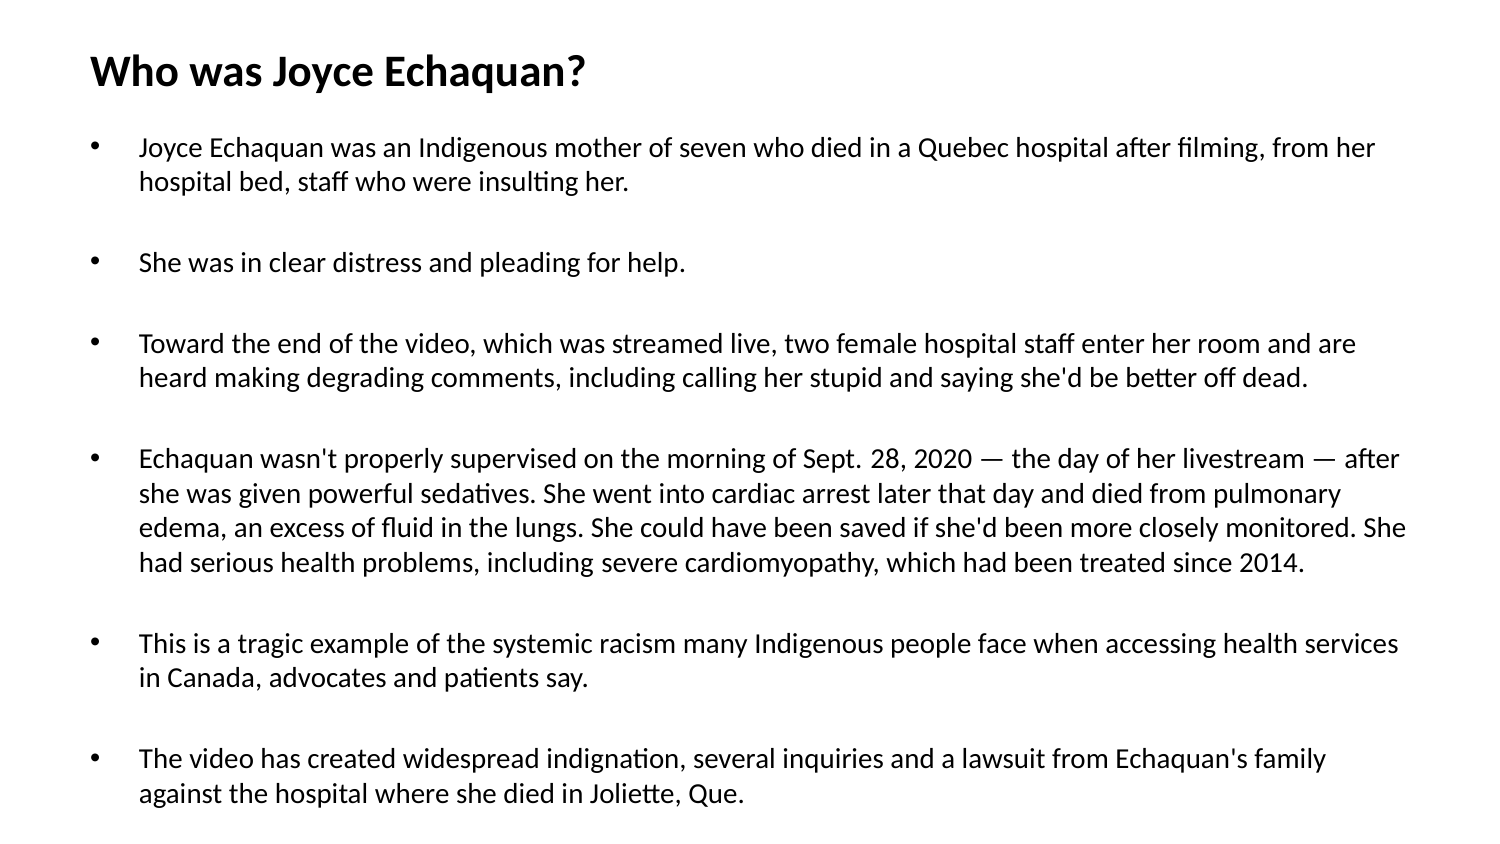

# Who was Joyce Echaquan?
Joyce Echaquan was an Indigenous mother of seven who died in a Quebec hospital after filming, from her hospital bed, staff who were insulting her.

She was in clear distress and pleading for help.

Toward the end of the video, which was streamed live, two female hospital staff enter her room and are heard making degrading comments, including calling her stupid and saying she'd be better off dead.

Echaquan wasn't properly supervised on the morning of Sept. 28, 2020 — the day of her livestream — after she was given powerful sedatives. She went into cardiac arrest later that day and died from pulmonary edema, an excess of fluid in the lungs. She could have been saved if she'd been more closely monitored. She had serious health problems, including severe cardiomyopathy, which had been treated since 2014.

This is a tragic example of the systemic racism many Indigenous people face when accessing health services in Canada, advocates and patients say.

The video has created widespread indignation, several inquiries and a lawsuit from Echaquan's family against the hospital where she died in Joliette, Que.